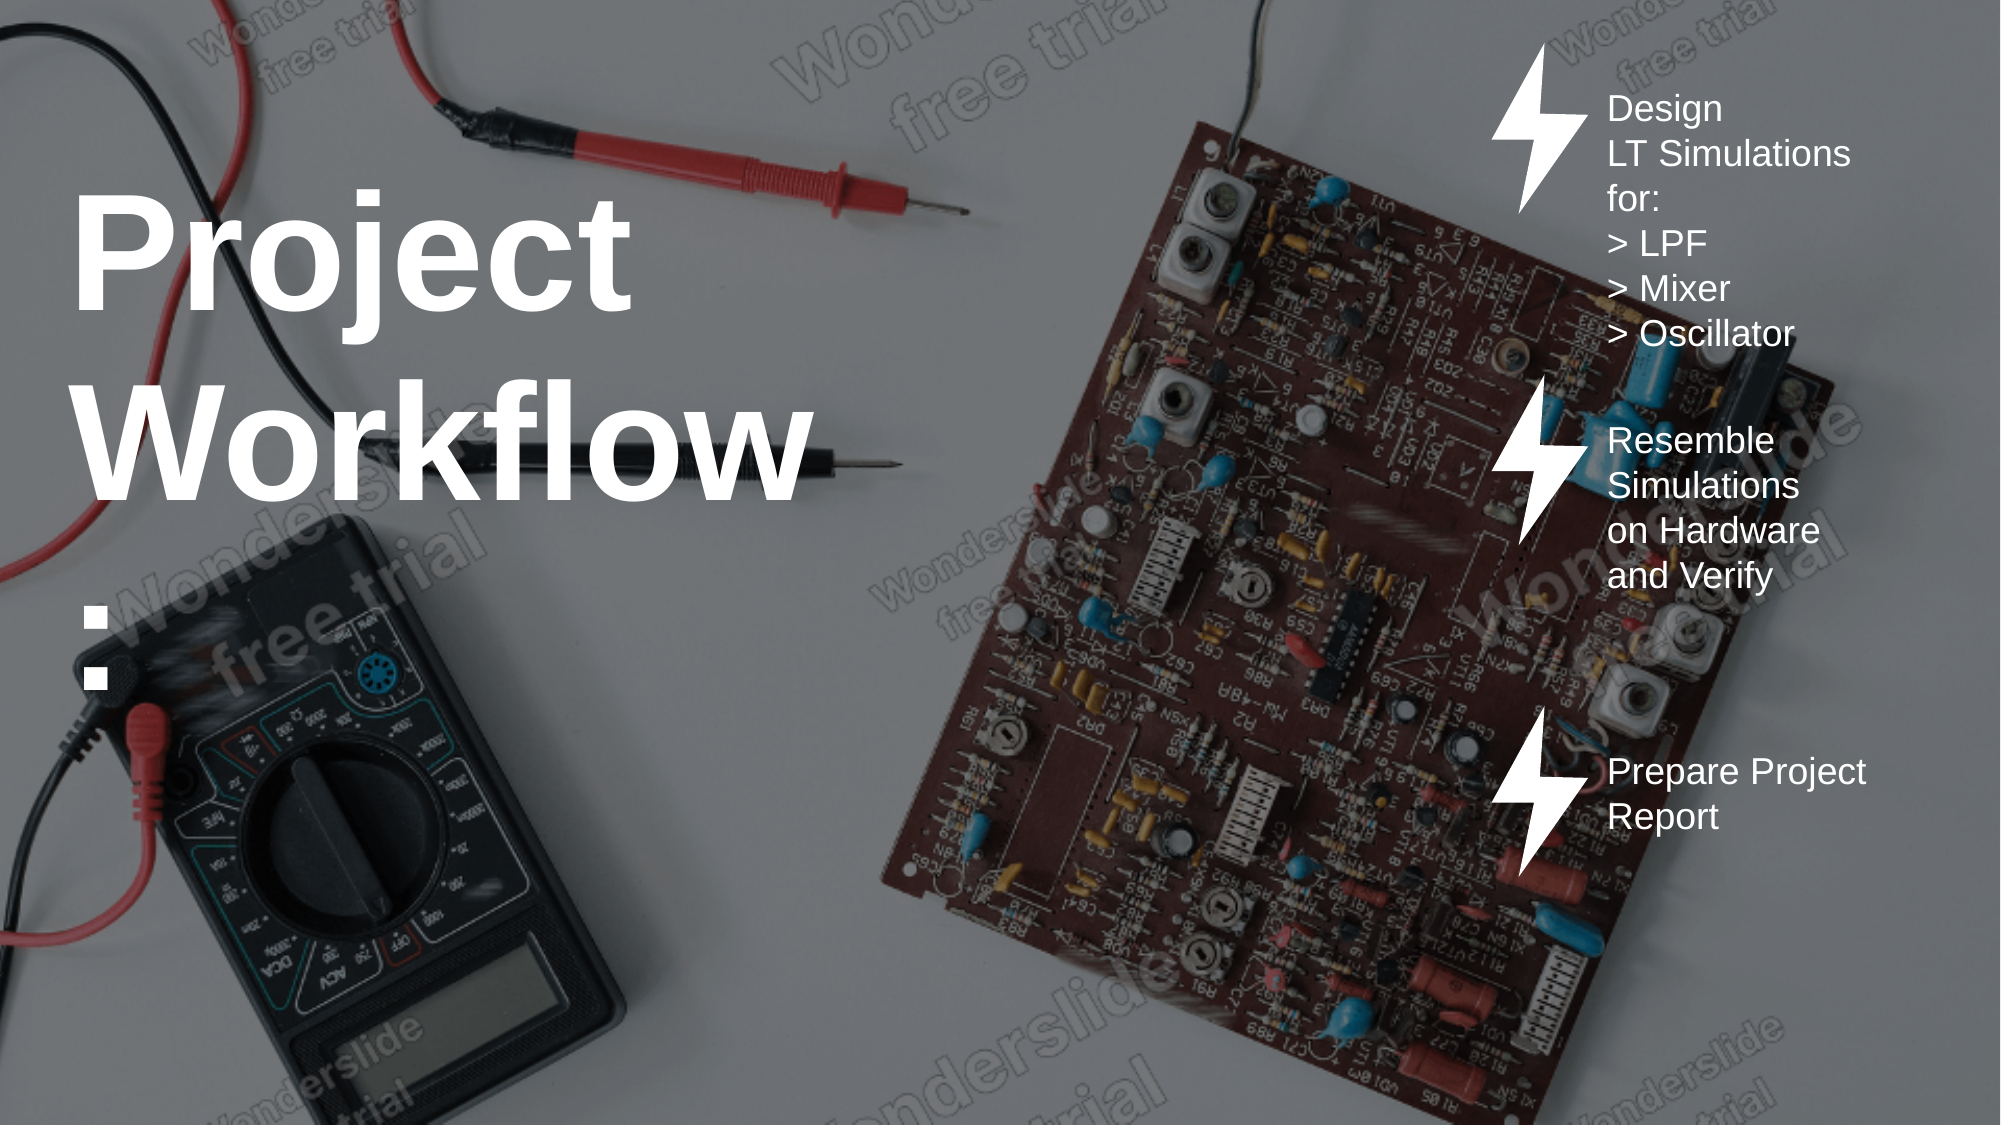

Design
LT Simulations
for:
> LPF
> Mixer
> Oscillator
Project
Workflow:

Resemble
Simulations
on Hardware
and Verify

Prepare Project
Report